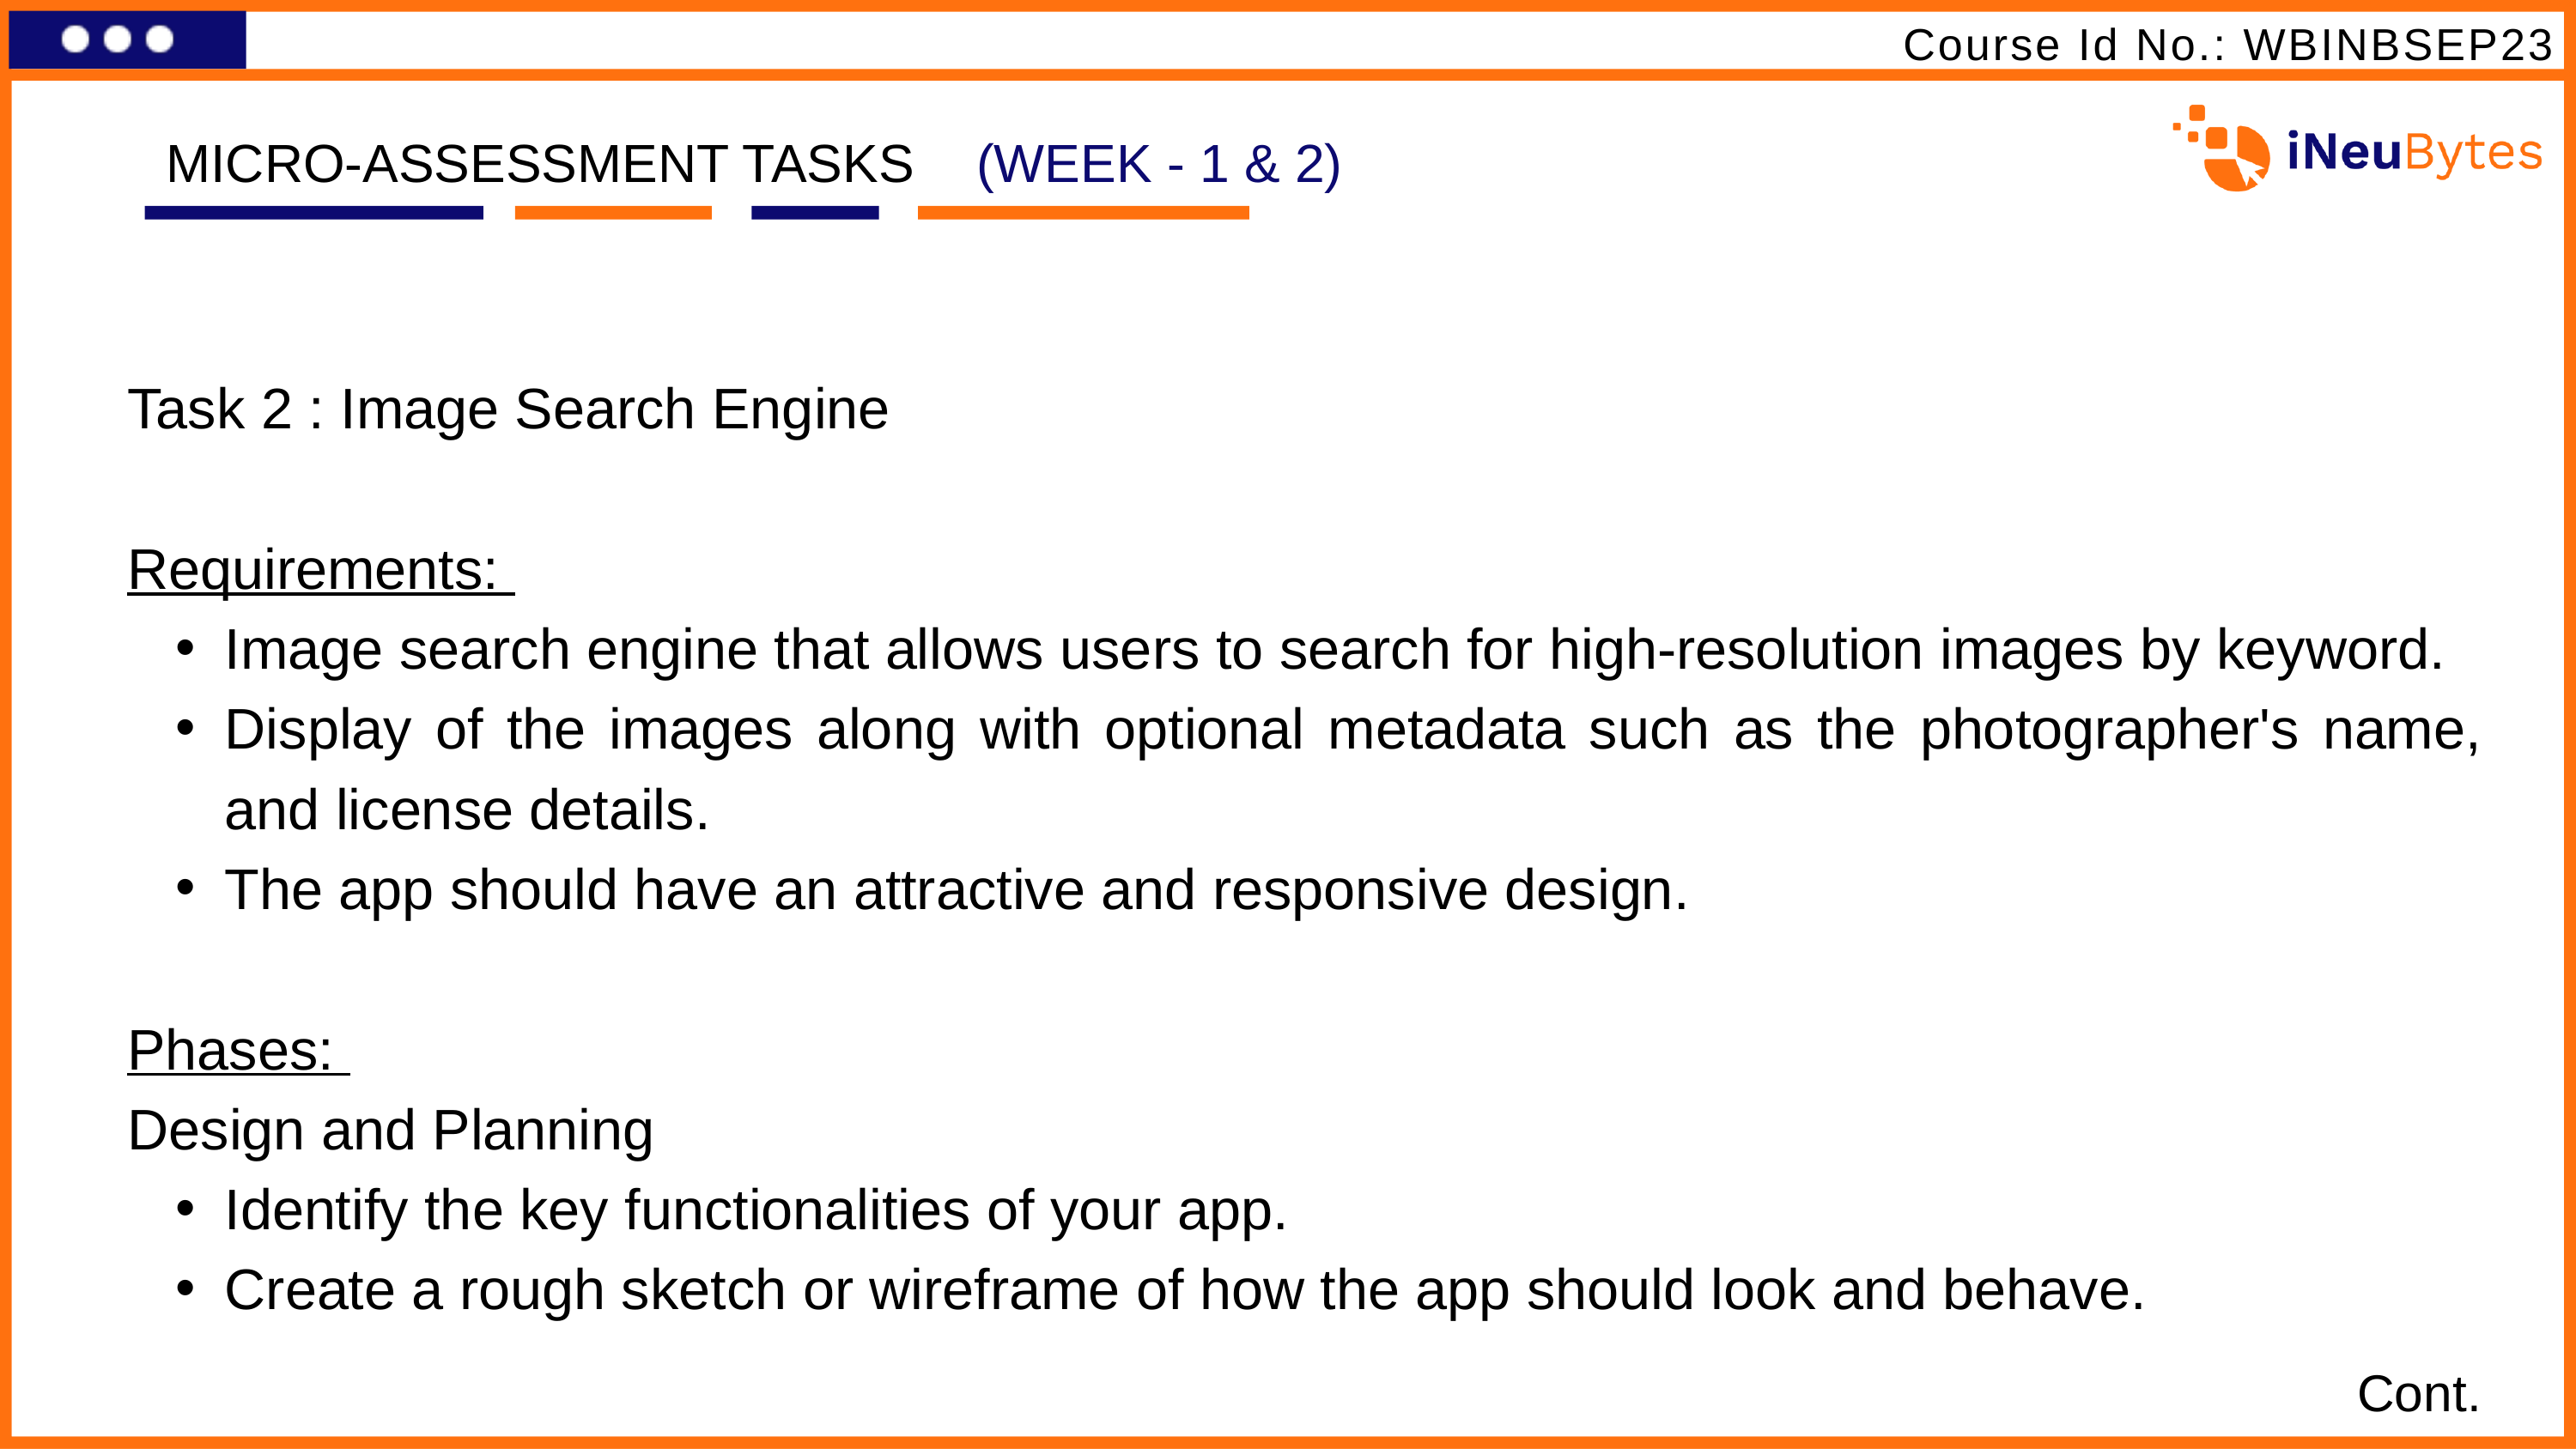

Course Id No.: WBINBSEP23

MICRO-ASSESSMENT TASKS
(WEEK - 1 & 2)

Task 2 : Image Search Engine

Requirements:
Image search engine that allows users to search for high-resolution images by keyword.
Display of the images along with optional metadata such as the photographer's name, and license details.
The app should have an attractive and responsive design.

Phases:
Design and Planning
Identify the key functionalities of your app.
Create a rough sketch or wireframe of how the app should look and behave.
Cont.